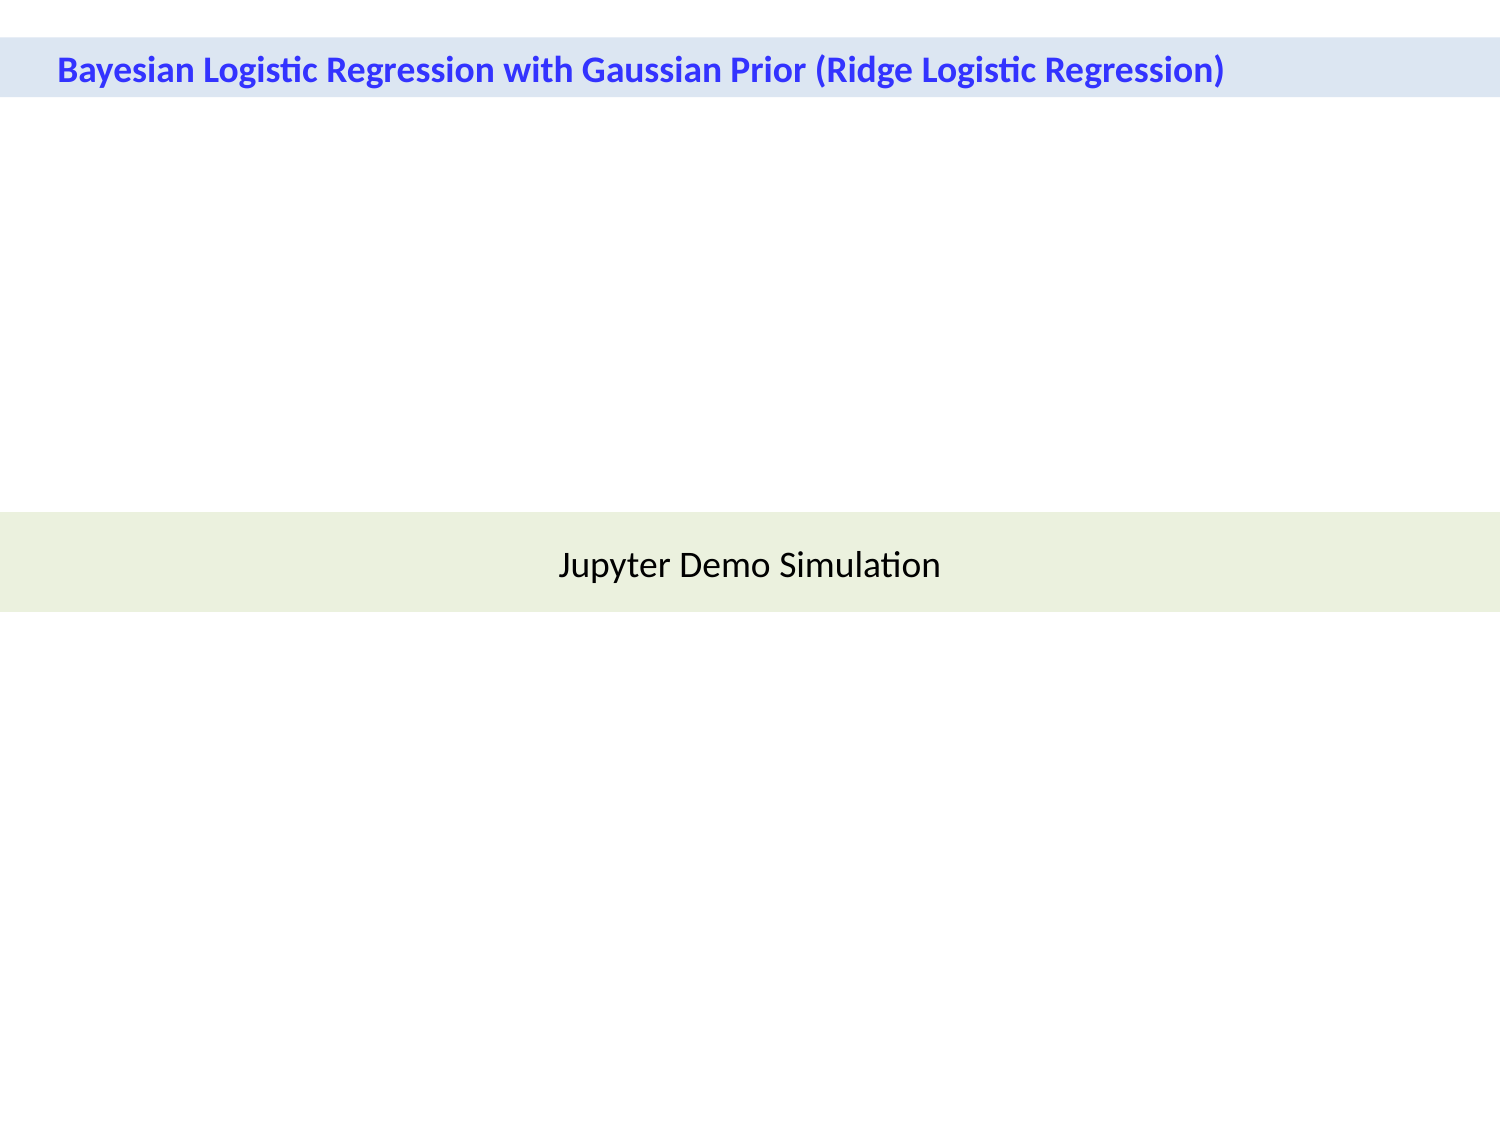

Bayesian Logistic Regression with Gaussian Prior (Ridge Logistic Regression)
Jupyter Demo Simulation